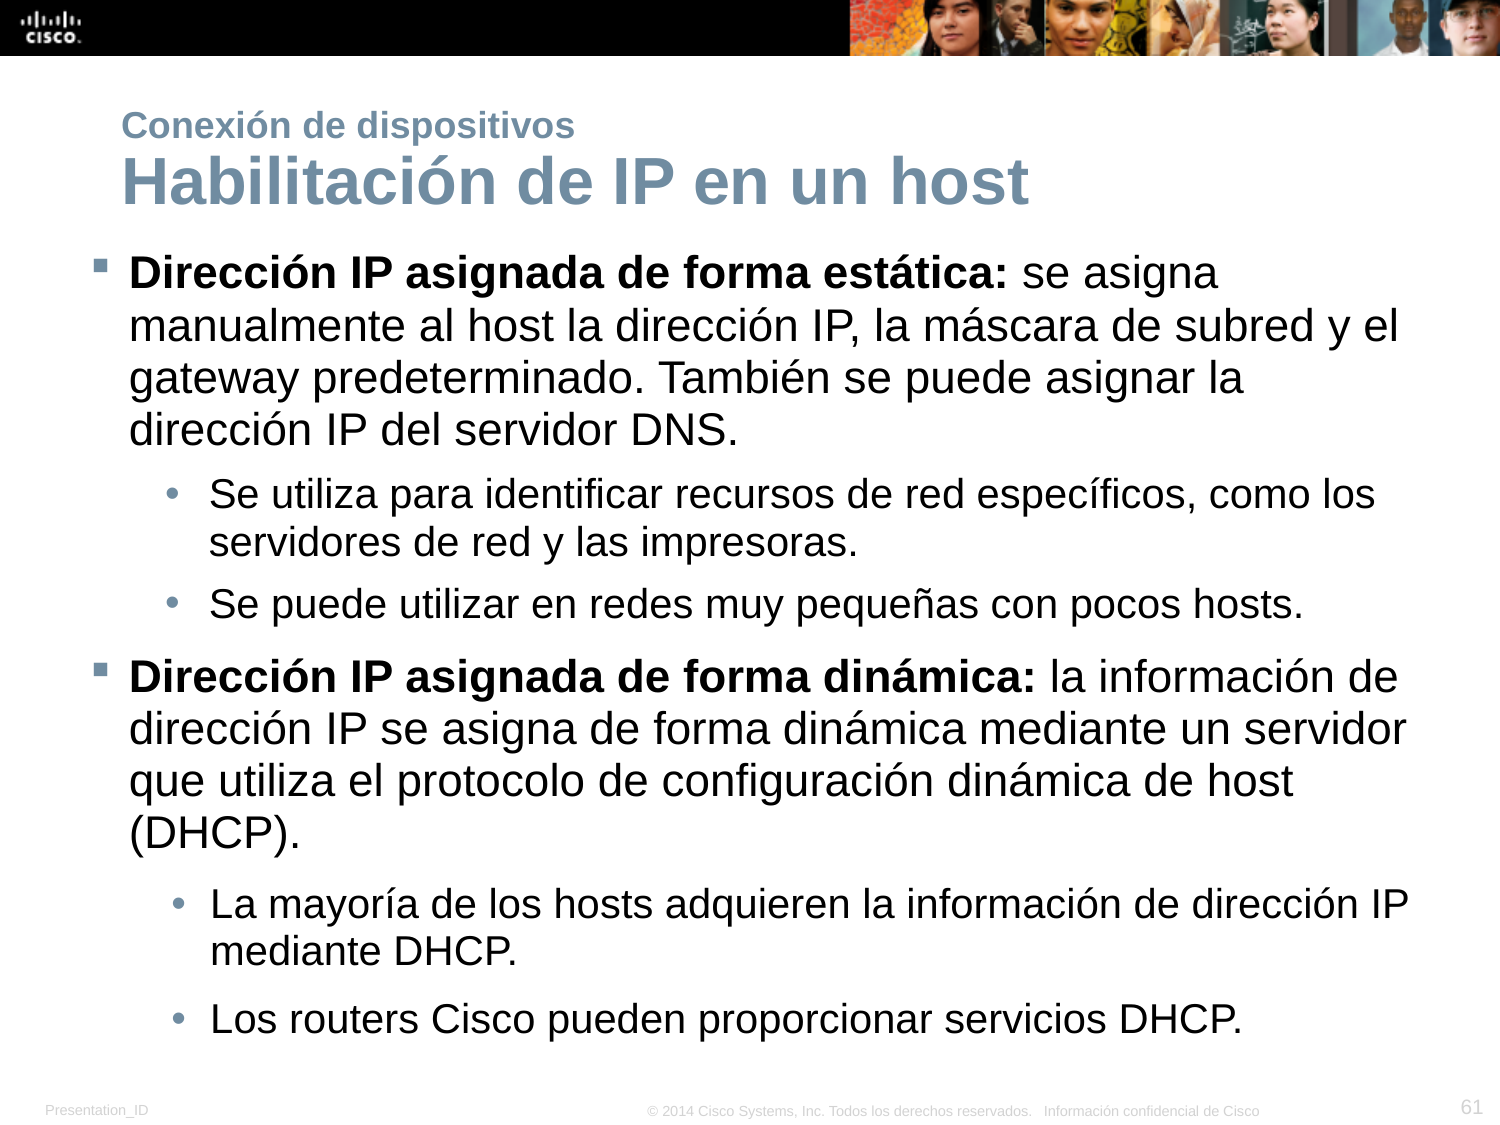

# Conexión de dispositivos Habilitación de IP en un host
Dirección IP asignada de forma estática: se asigna manualmente al host la dirección IP, la máscara de subred y el gateway predeterminado. También se puede asignar la dirección IP del servidor DNS.
Se utiliza para identificar recursos de red específicos, como los servidores de red y las impresoras.
Se puede utilizar en redes muy pequeñas con pocos hosts.
Dirección IP asignada de forma dinámica: la información de dirección IP se asigna de forma dinámica mediante un servidor que utiliza el protocolo de configuración dinámica de host (DHCP).
La mayoría de los hosts adquieren la información de dirección IP mediante DHCP.
Los routers Cisco pueden proporcionar servicios DHCP.